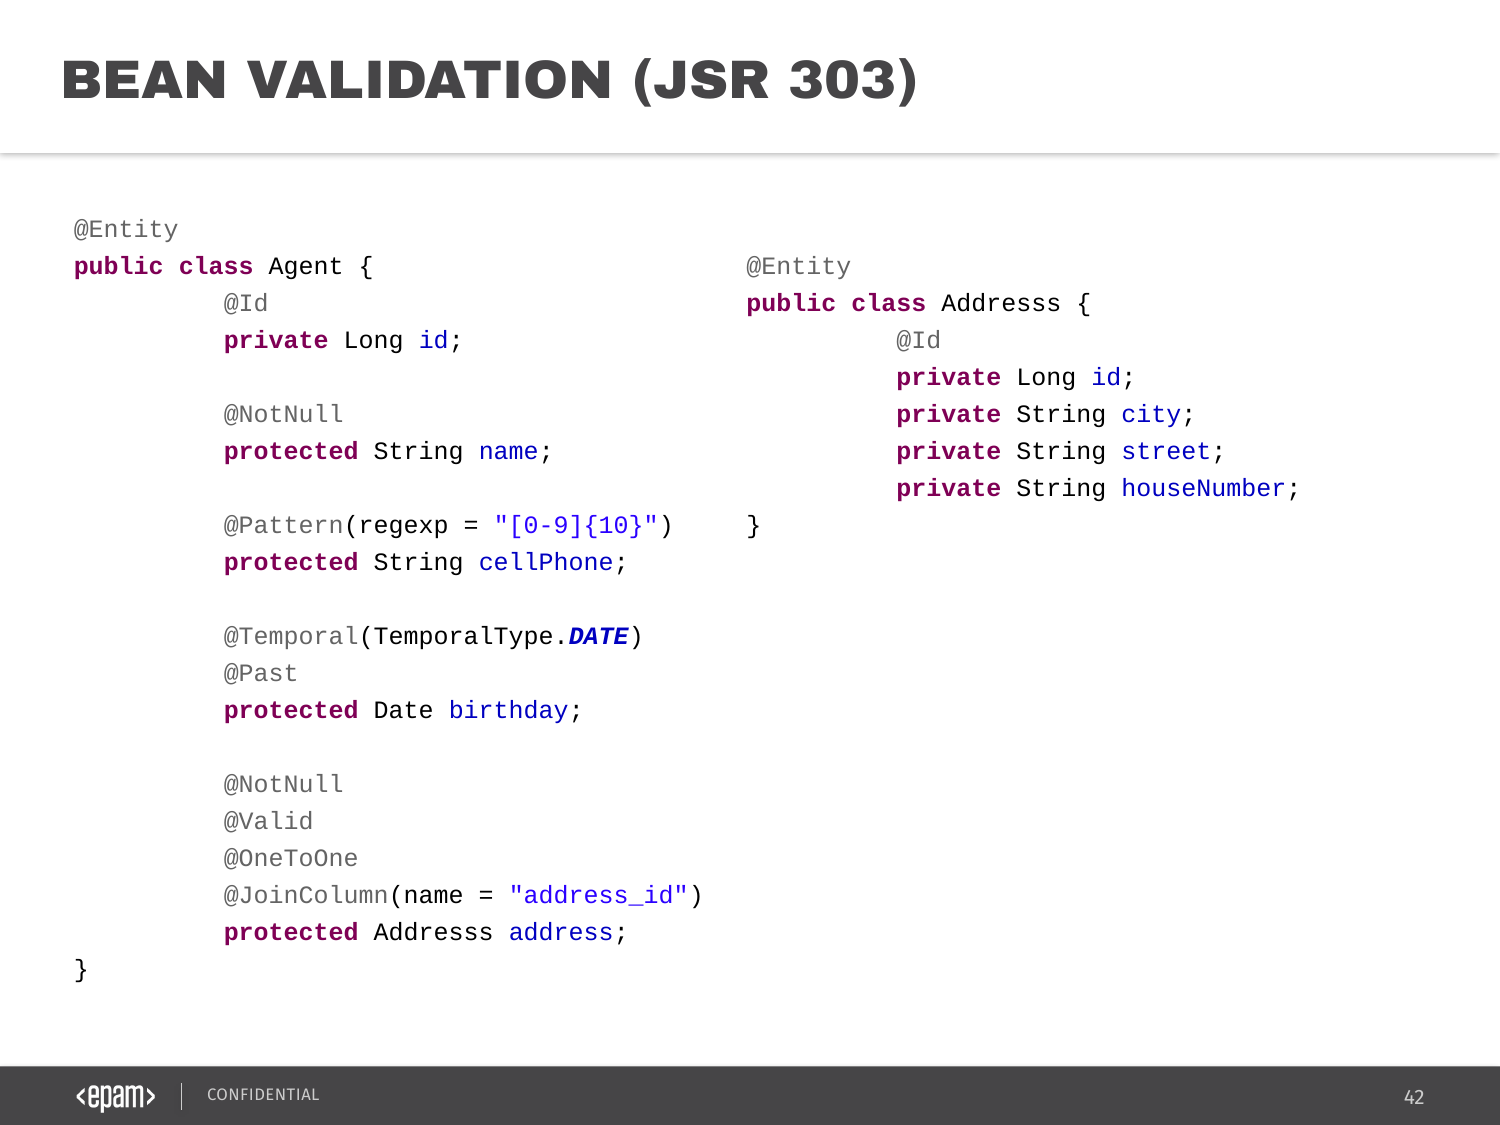

BEAN VALIDATION (JSR 303)
@Entity
public class Agent {
	@Id
	private Long id;

	@NotNull
	protected String name;

	@Pattern(regexp = "[0-9]{10}")
	protected String cellPhone;

	@Temporal(TemporalType.DATE)
	@Past
	protected Date birthday;

	@NotNull
	@Valid
	@OneToOne
	@JoinColumn(name = "address_id")
	protected Addresss address;
}

@Entity
public class Addresss {
	@Id
	private Long id;
	private String city;
	private String street;
	private String houseNumber;
}